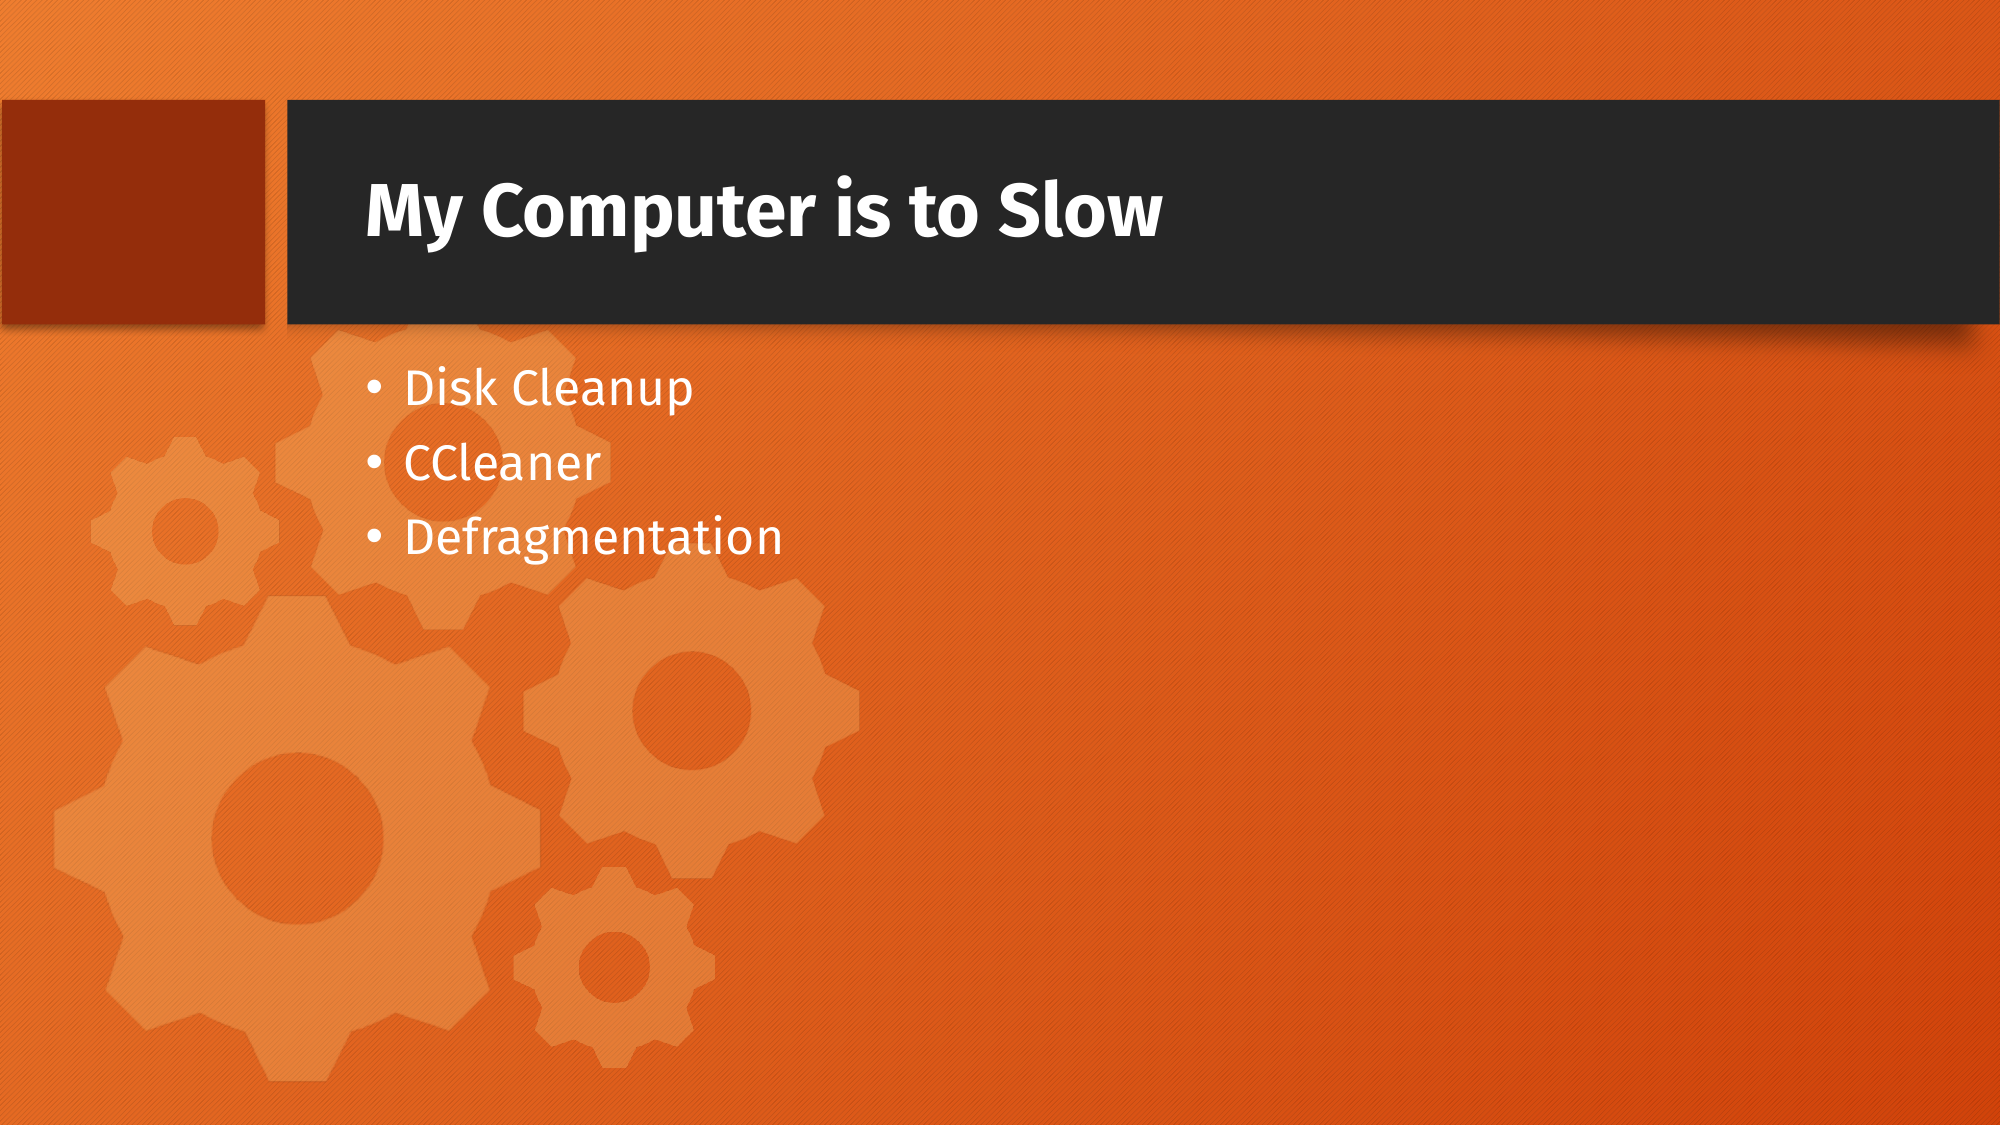

# My Computer is to Slow
Disk Cleanup
CCleaner
Defragmentation